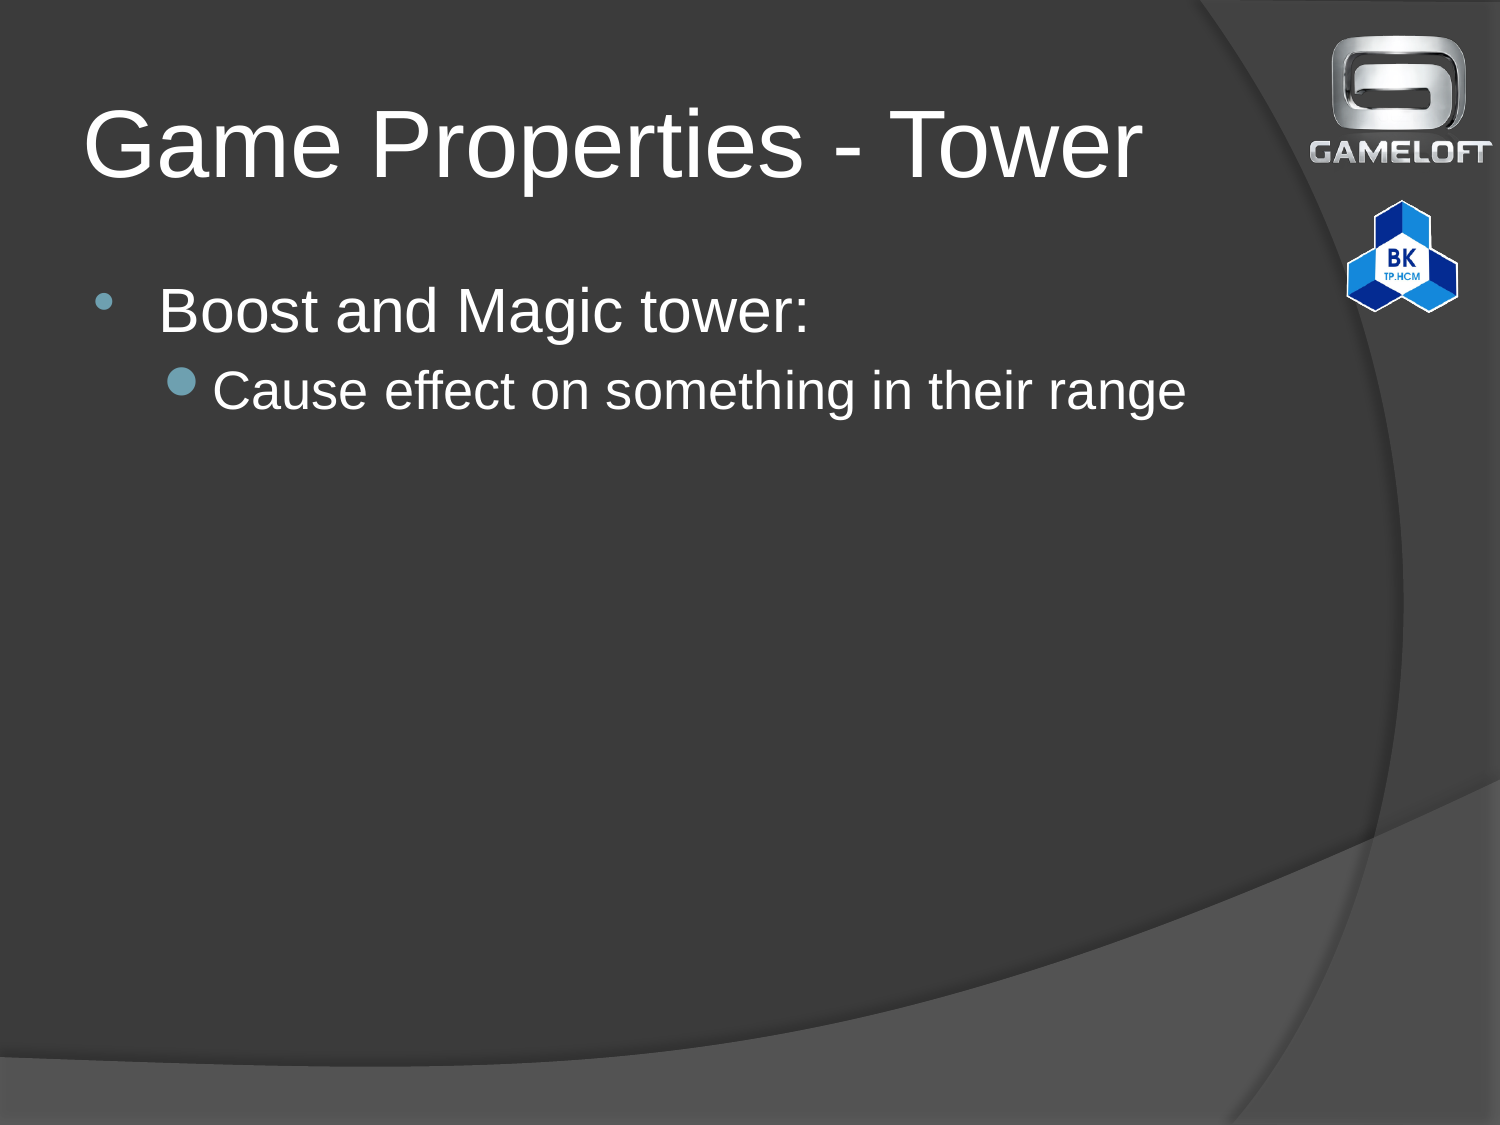

# Game Properties - Tower
Boost and Magic tower:
Cause effect on something in their range